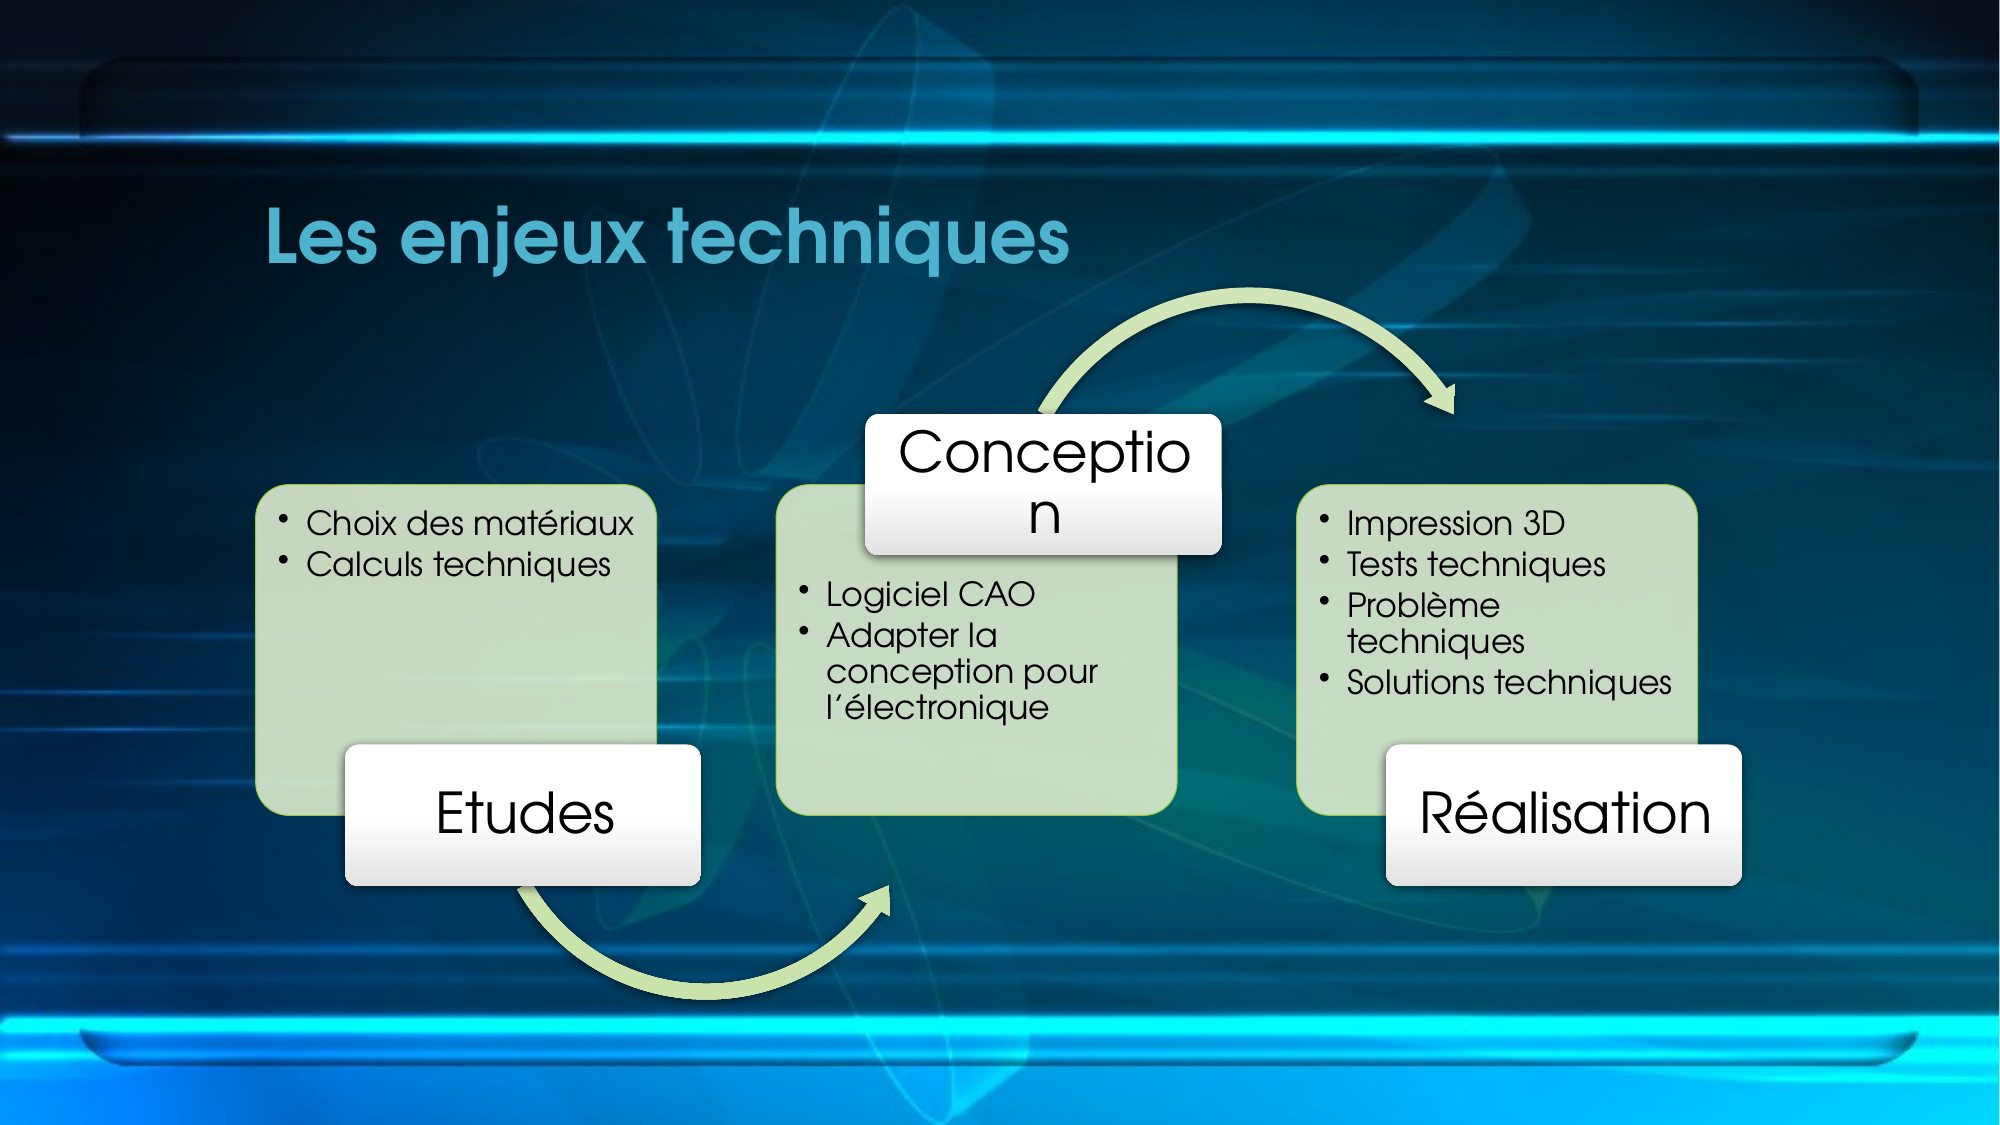

# Les enjeux techniques
Choix des matériaux
Calculs techniques
Etudes
Logiciel CAO
Adapter la conception pour l’électronique
Conception
Impression 3D
Tests techniques
Problème techniques
Solutions techniques
Réalisation